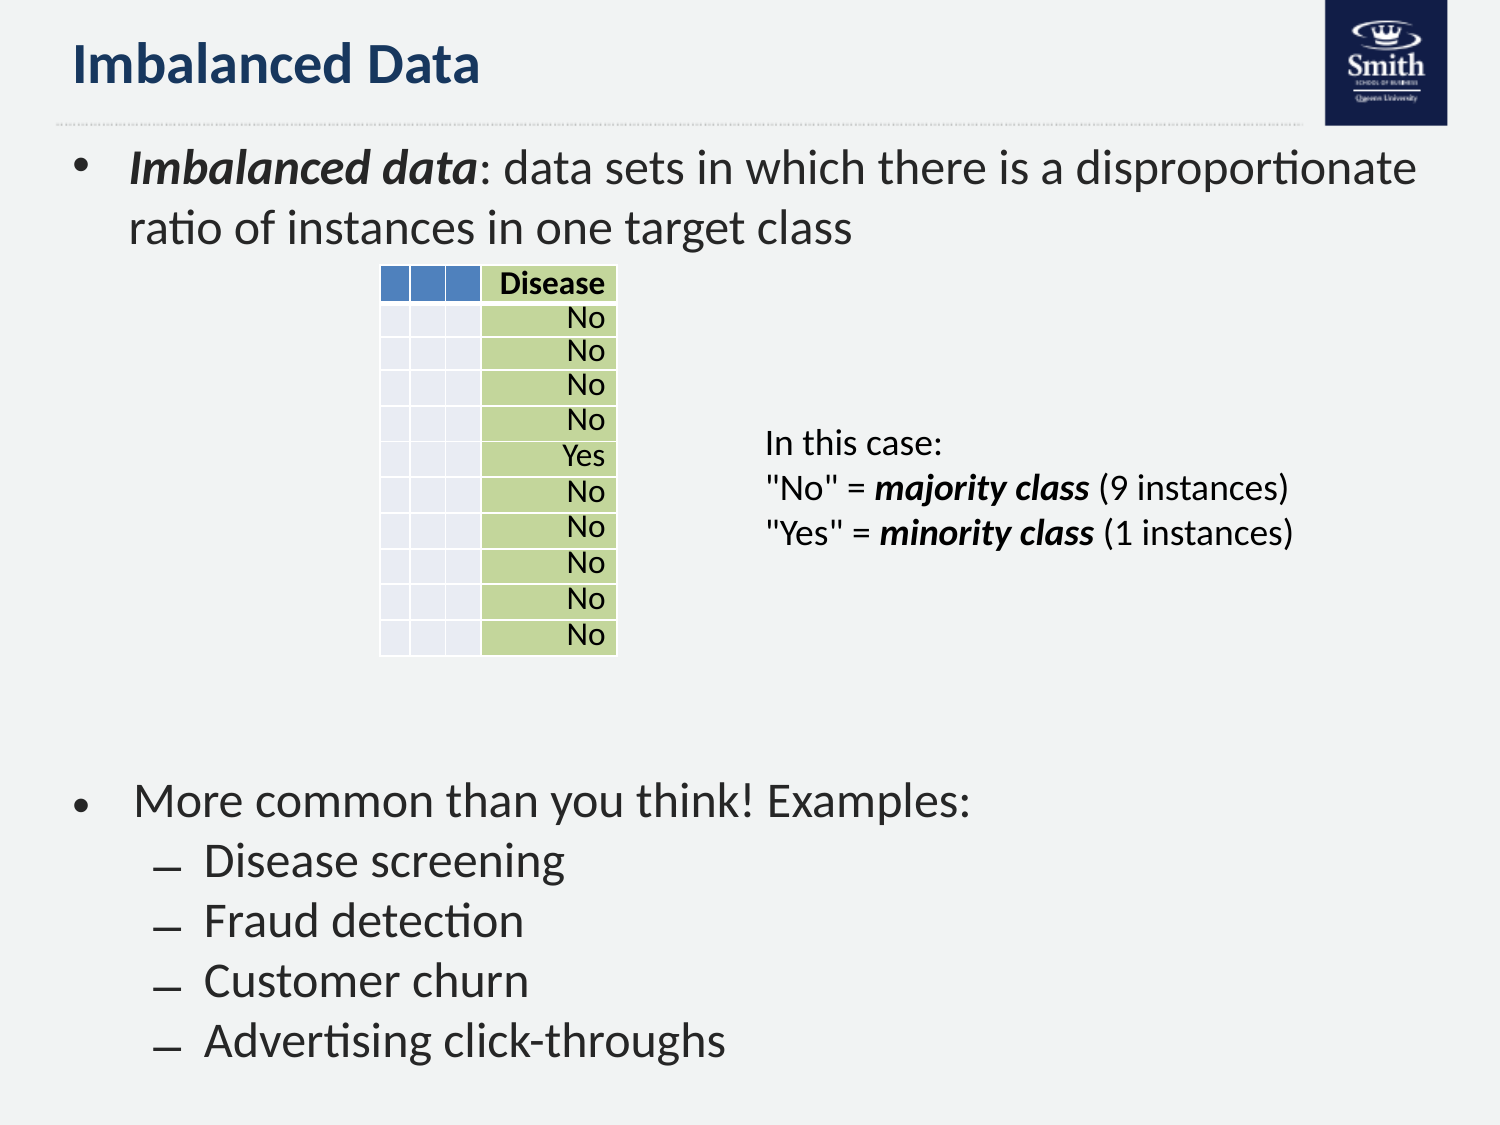

# Imbalanced Data
Imbalanced data: data sets in which there is a disproportionate ratio of instances in one target class
|  |  |  | Disease |
| --- | --- | --- | --- |
|  |  |  | No |
|  |  |  | No |
|  |  |  | No |
|  |  |  | No |
|  |  |  | Yes |
|  |  |  | No |
|  |  |  | No |
|  |  |  | No |
|  |  |  | No |
|  |  |  | No |
In this case:
"No" = majority class (9 instances)
"Yes" = minority class (1 instances)
More common than you think! Examples:
Disease screening
Fraud detection
Customer churn
Advertising click-throughs